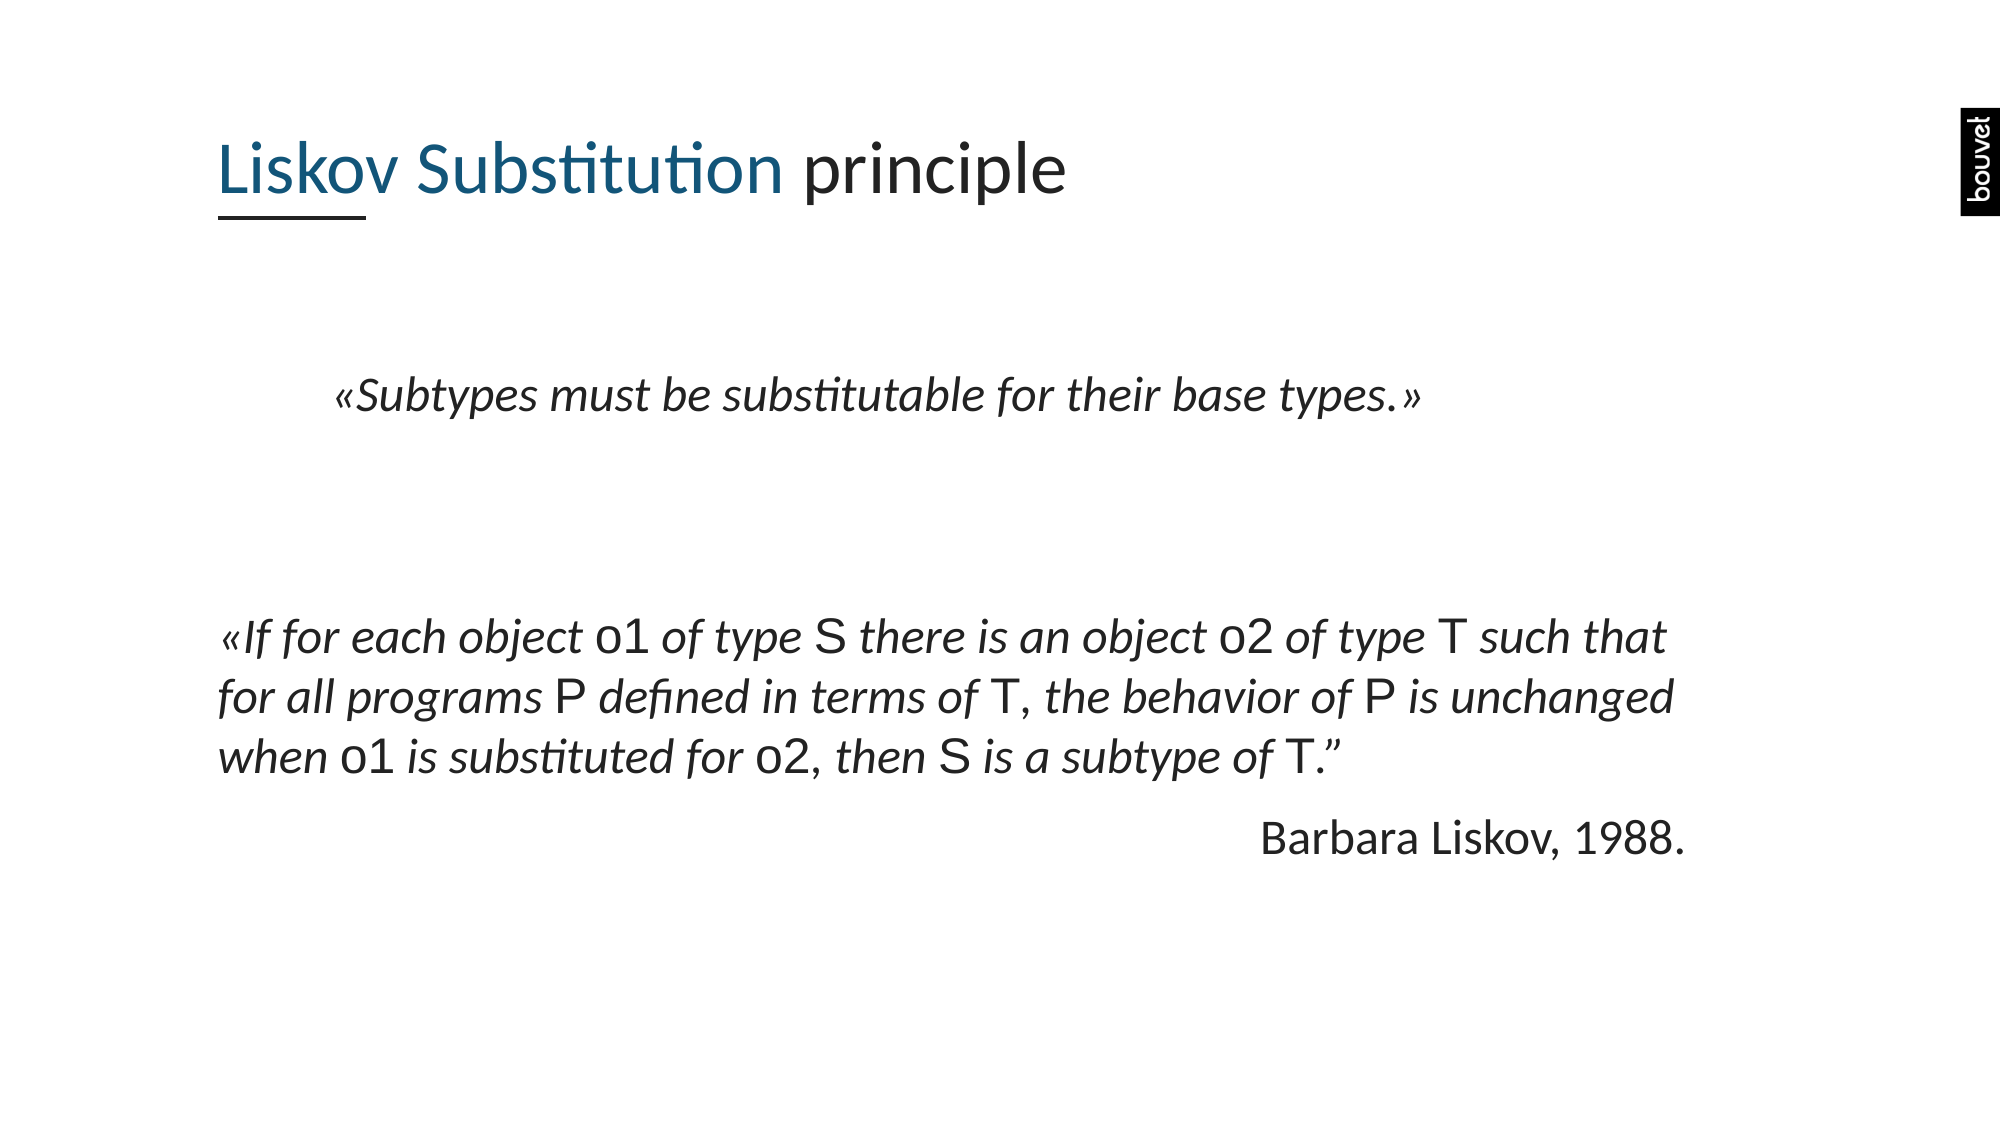

# Liskov Substitution principle
«Subtypes must be substitutable for their base types.»
«If for each object o1 of type S there is an object o2 of type T such that for all programs P defined in terms of T, the behavior of P is unchanged when o1 is substituted for o2, then S is a subtype of T.”
Barbara Liskov, 1988.